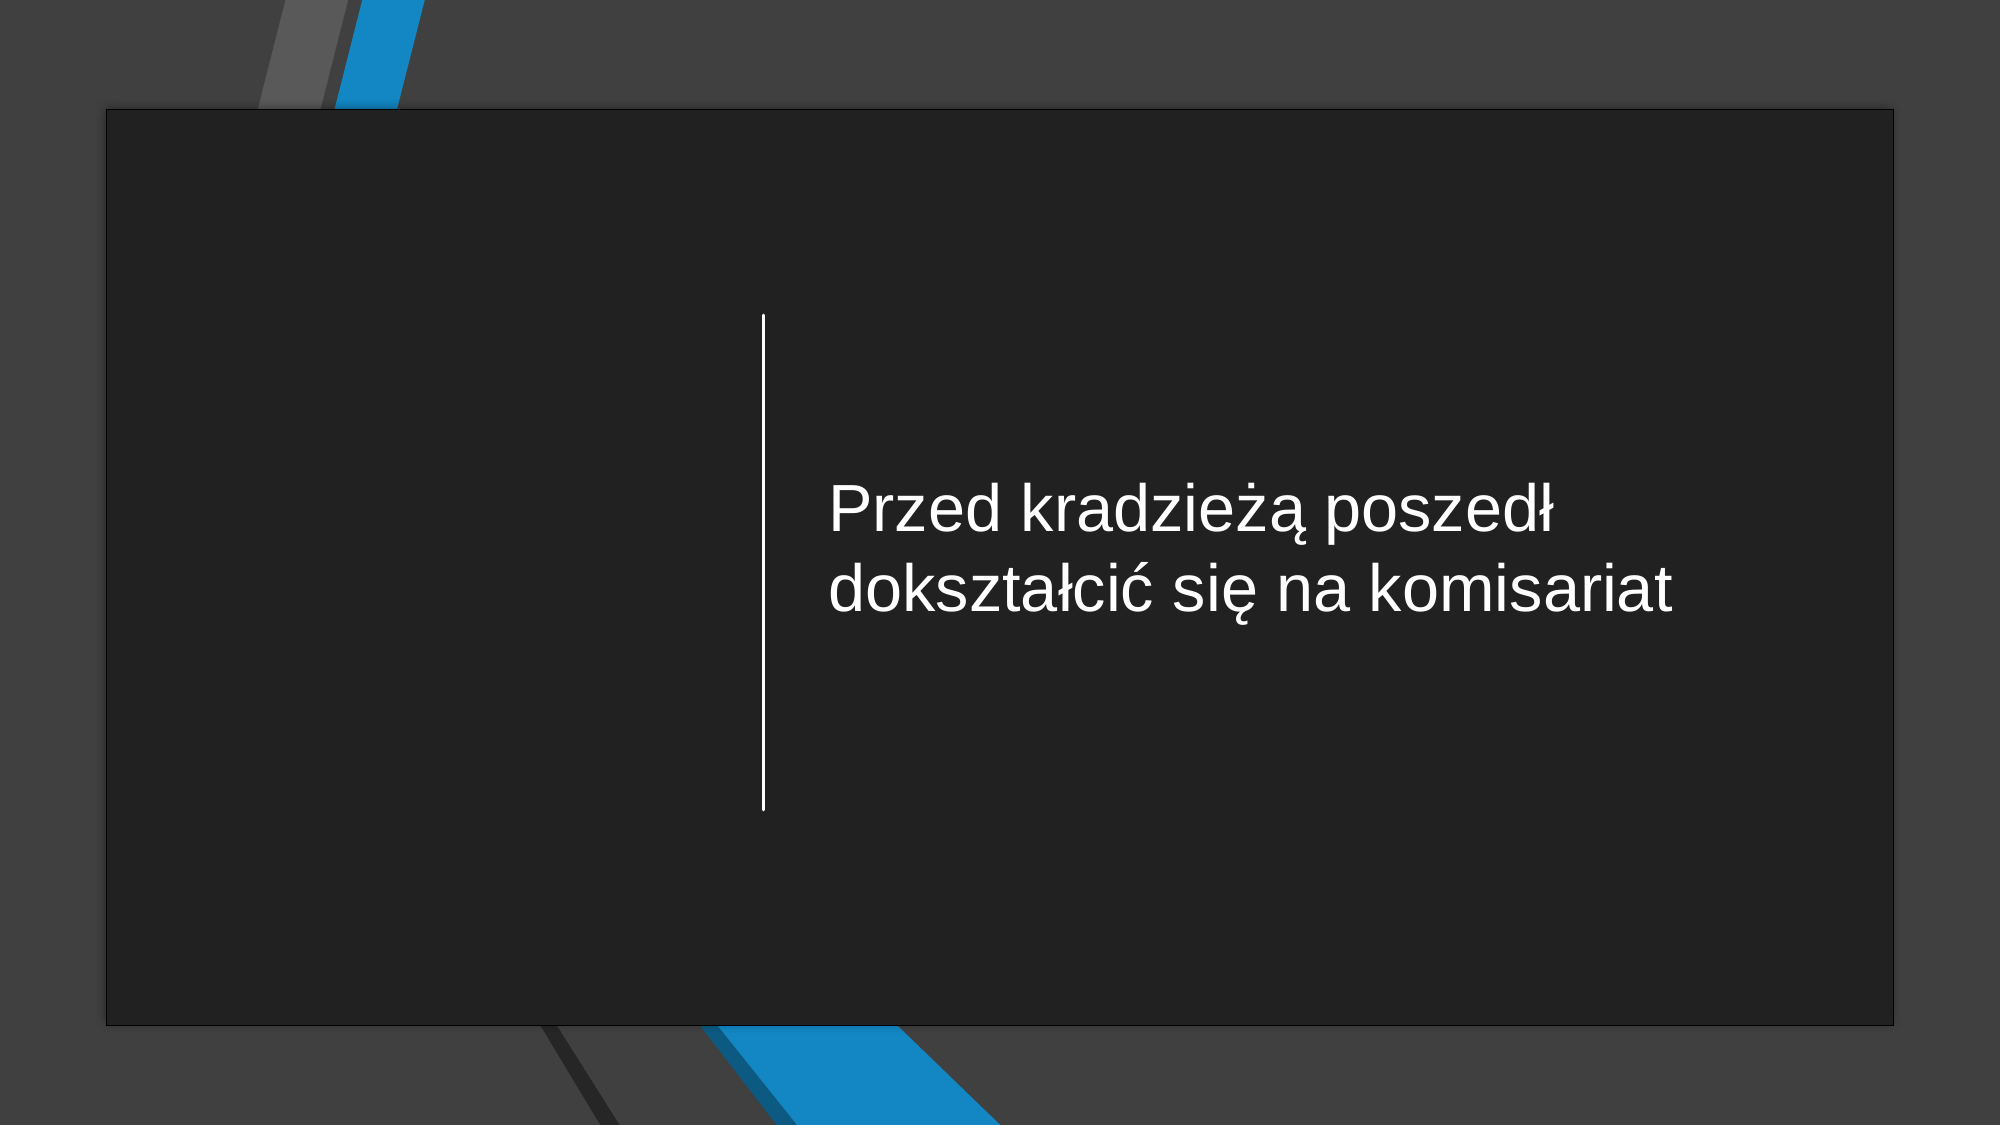

Przed kradzieżą poszedł dokształcić się na komisariat